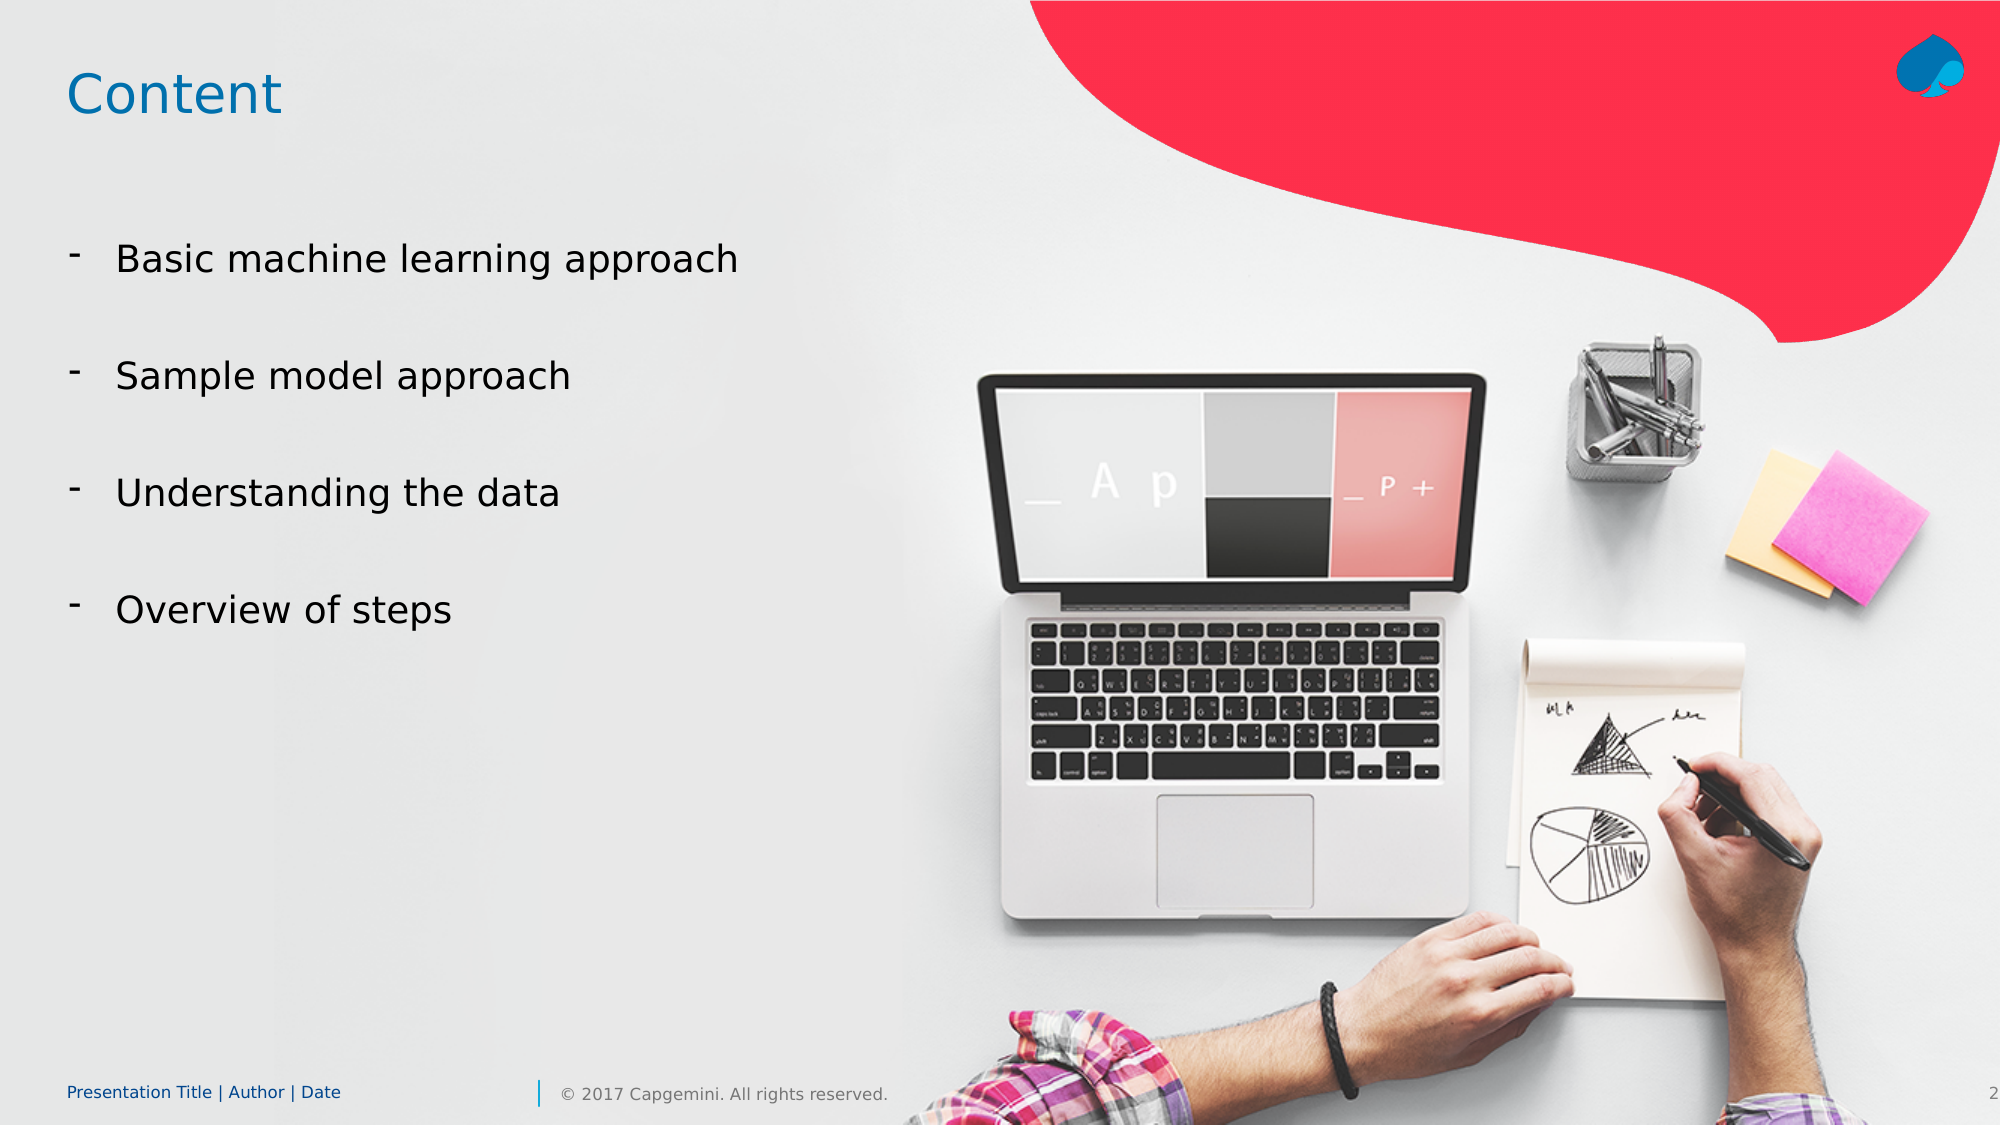

# Content
Basic machine learning approach

Sample model approach

Understanding the data

Overview of steps